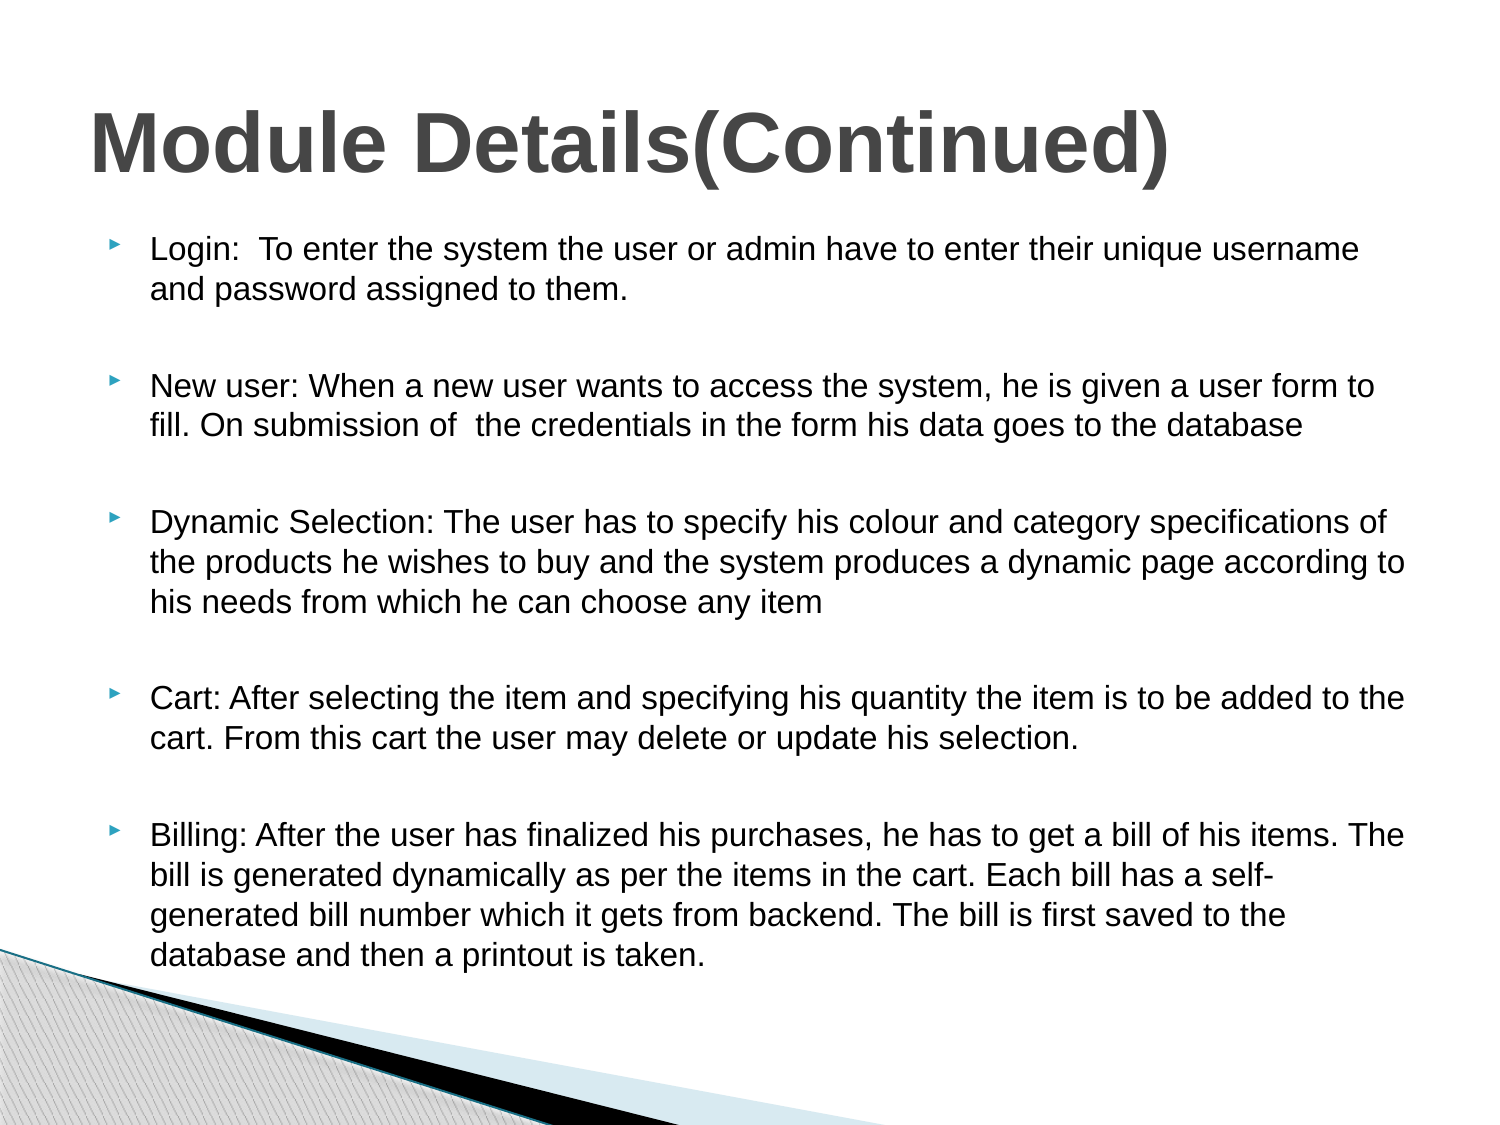

# Module Details(Continued)
Login:  To enter the system the user or admin have to enter their unique username and password assigned to them.

New user: When a new user wants to access the system, he is given a user form to fill. On submission of  the credentials in the form his data goes to the database

Dynamic Selection: The user has to specify his colour and category specifications of the products he wishes to buy and the system produces a dynamic page according to his needs from which he can choose any item

Cart: After selecting the item and specifying his quantity the item is to be added to the cart. From this cart the user may delete or update his selection.

Billing: After the user has finalized his purchases, he has to get a bill of his items. The bill is generated dynamically as per the items in the cart. Each bill has a self-generated bill number which it gets from backend. The bill is first saved to the database and then a printout is taken.